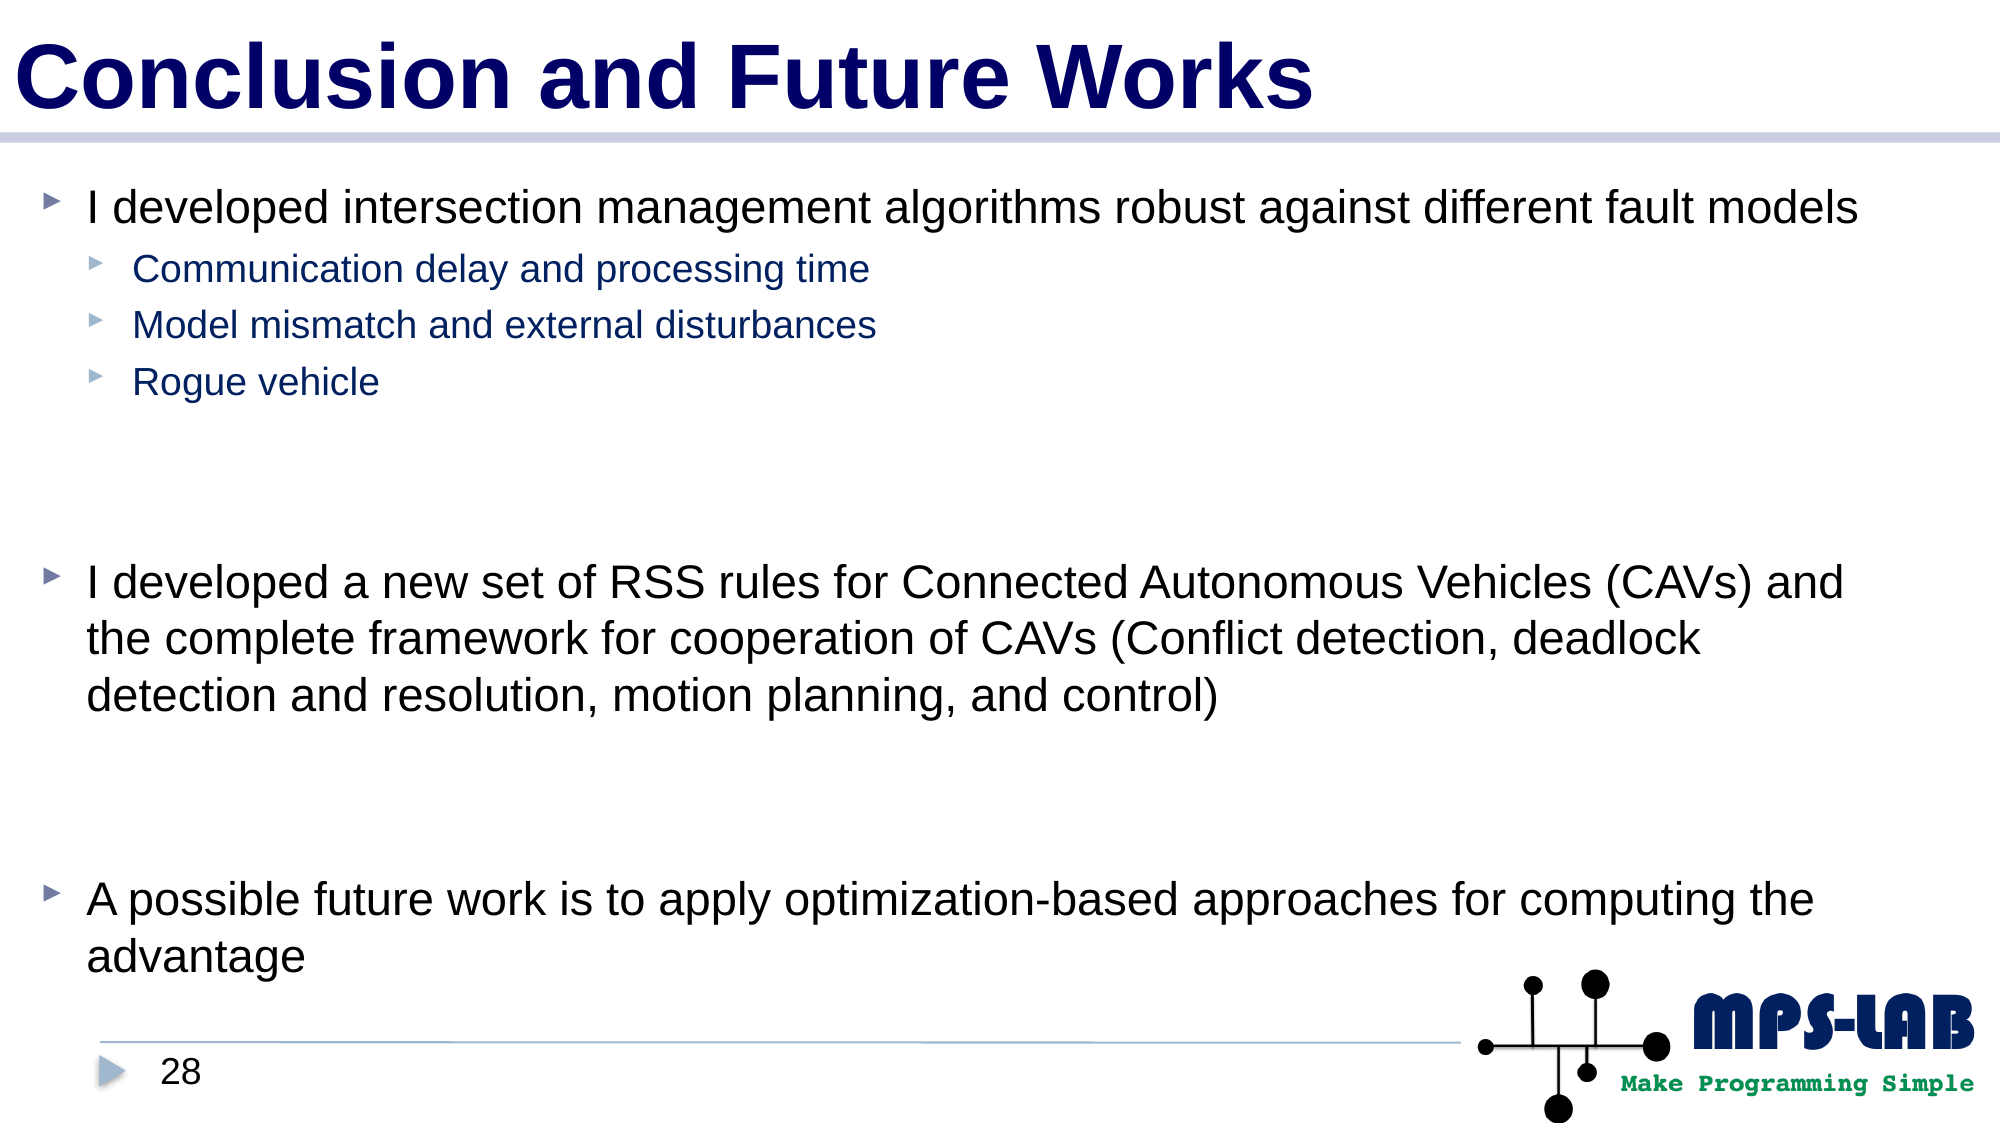

# Conclusion and Future Works
I developed intersection management algorithms robust against different fault models
Communication delay and processing time
Model mismatch and external disturbances
Rogue vehicle

I developed a new set of RSS rules for Connected Autonomous Vehicles (CAVs) and the complete framework for cooperation of CAVs (Conflict detection, deadlock detection and resolution, motion planning, and control)

A possible future work is to apply optimization-based approaches for computing the advantage

28